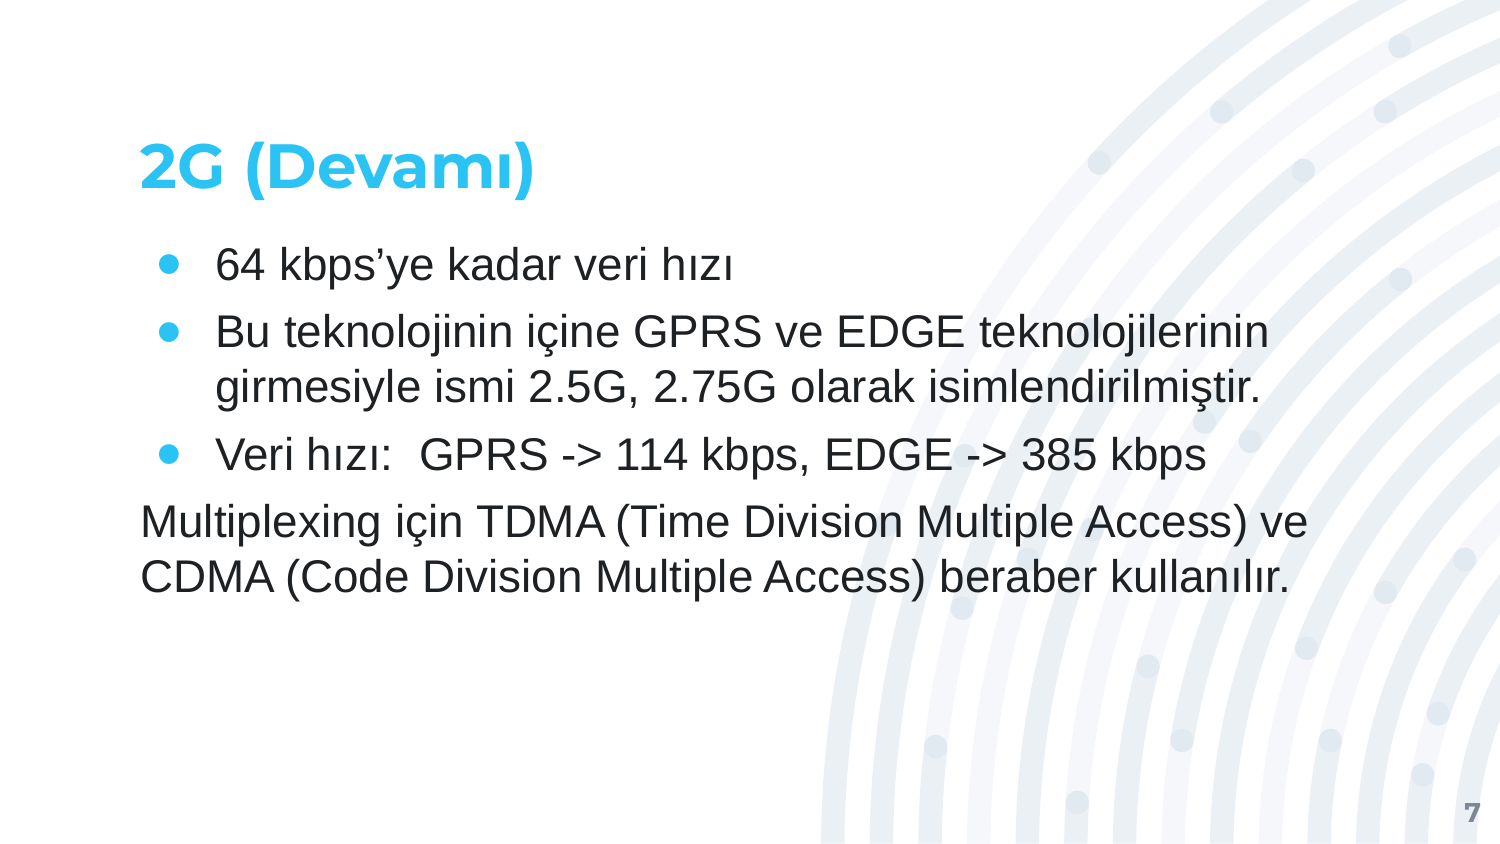

# 2G (Devamı)
64 kbps’ye kadar veri hızı
Bu teknolojinin içine GPRS ve EDGE teknolojilerinin girmesiyle ismi 2.5G, 2.75G olarak isimlendirilmiştir.
Veri hızı:  GPRS -> 114 kbps, EDGE -> 385 kbps
Multiplexing için TDMA (Time Division Multiple Access) ve CDMA (Code Division Multiple Access) beraber kullanılır.
7